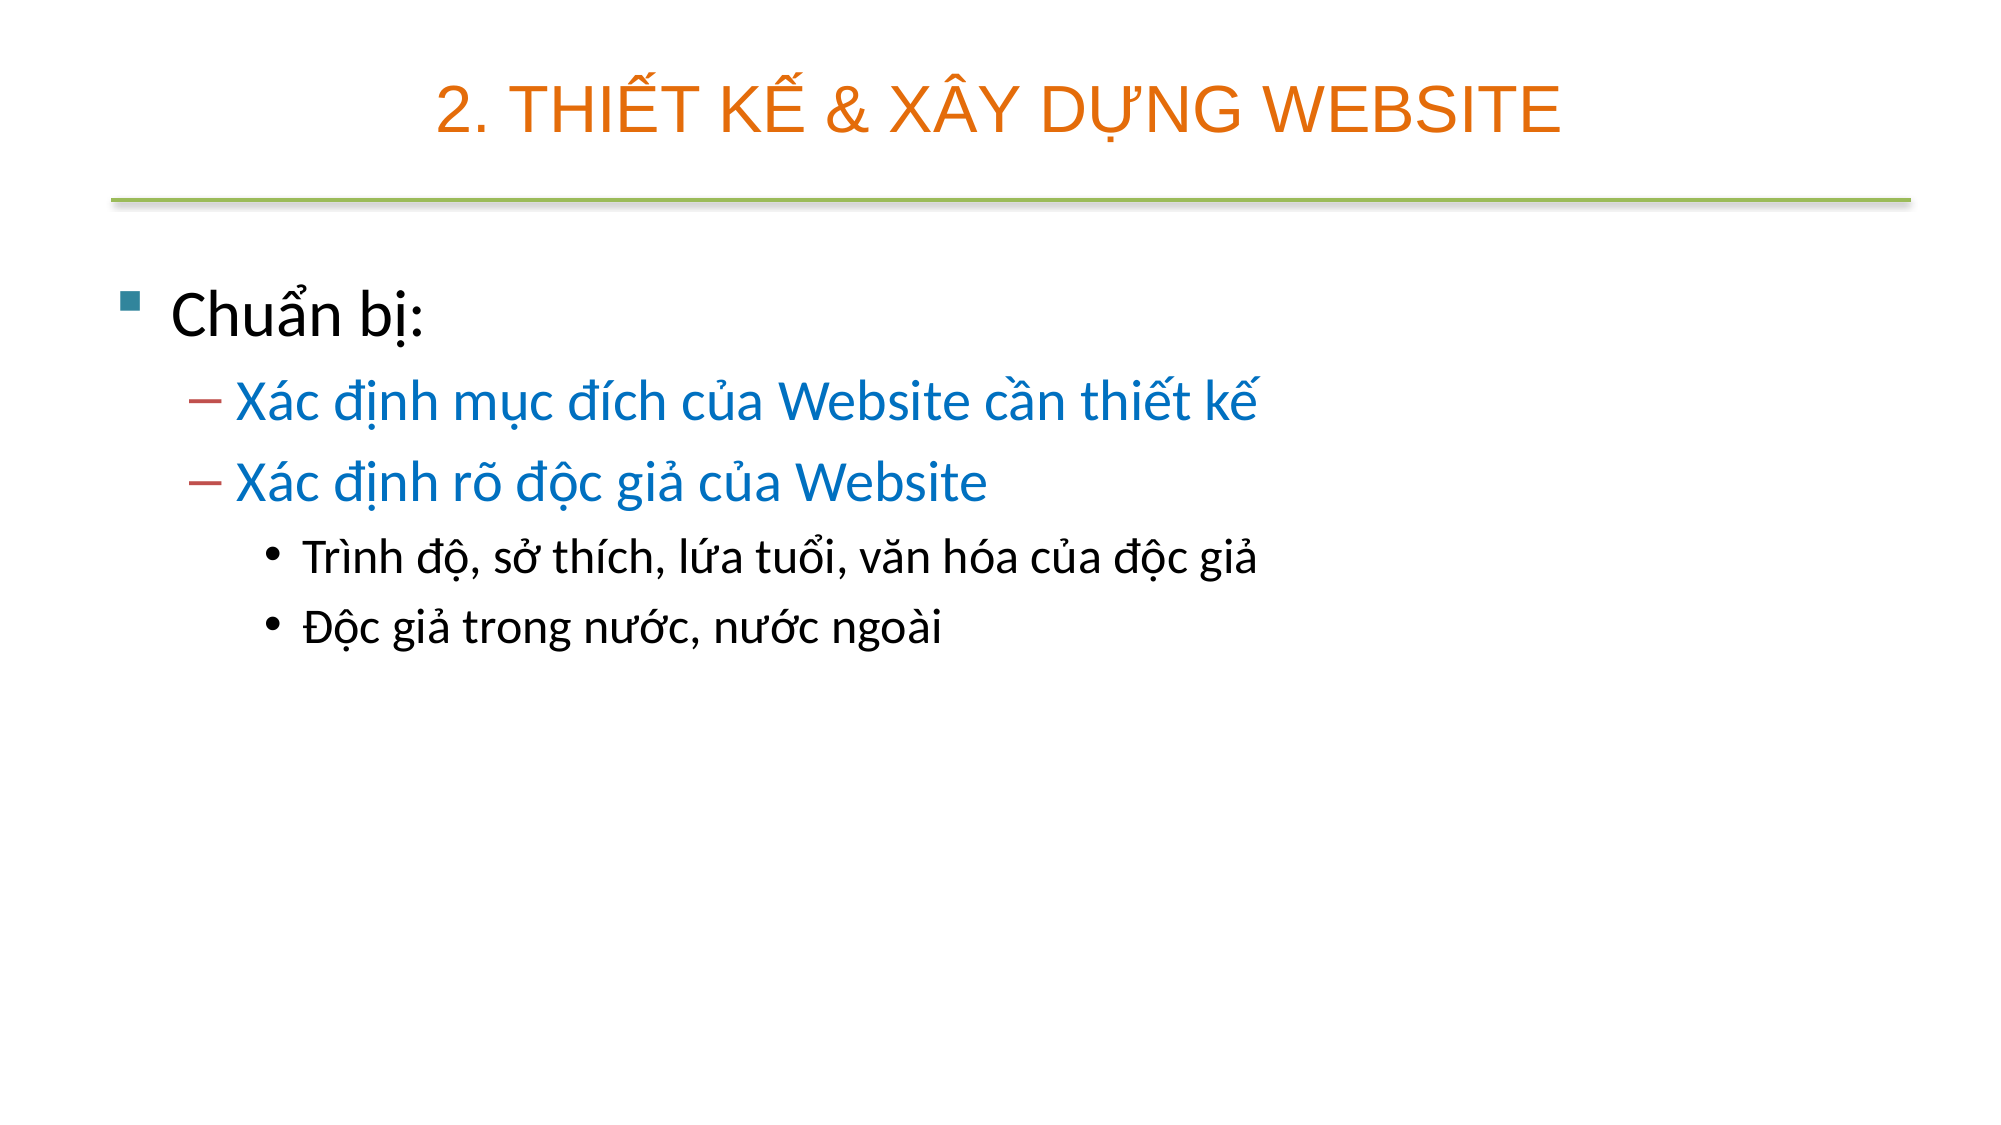

# 2. THIẾT KẾ & XÂY DỰNG WEBSITE
Chuẩn bị:
Xác định mục đích của Website cần thiết kế
Xác định rõ độc giả của Website
Trình độ, sở thích, lứa tuổi, văn hóa của độc giả
Độc giả trong nước, nước ngoài